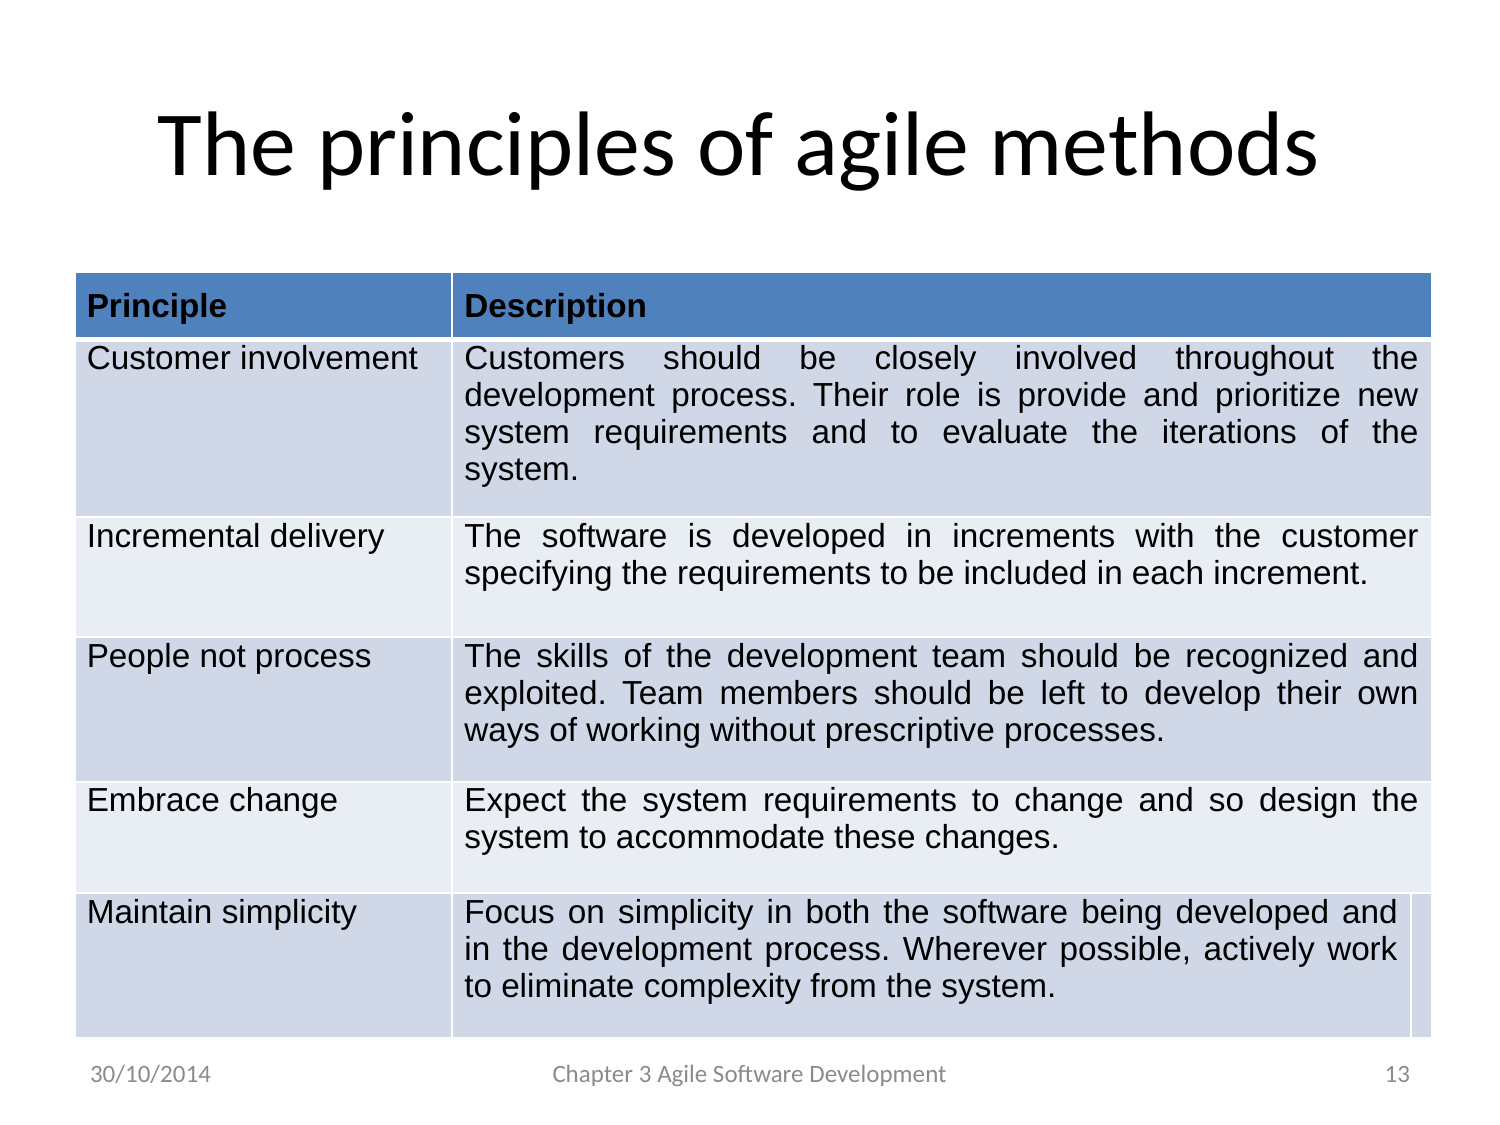

# The principles of agile methods
| Principle | Description |  |
| --- | --- | --- |
| Customer involvement | Customers should be closely involved throughout the development process. Their role is provide and prioritize new system requirements and to evaluate the iterations of the system. |  |
| Incremental delivery | The software is developed in increments with the customer specifying the requirements to be included in each increment. |  |
| People not process | The skills of the development team should be recognized and exploited. Team members should be left to develop their own ways of working without prescriptive processes. |  |
| Embrace change | Expect the system requirements to change and so design the system to accommodate these changes. |  |
| Maintain simplicity | Focus on simplicity in both the software being developed and in the development process. Wherever possible, actively work to eliminate complexity from the system. |  |
30/10/2014
Chapter 3 Agile Software Development
13